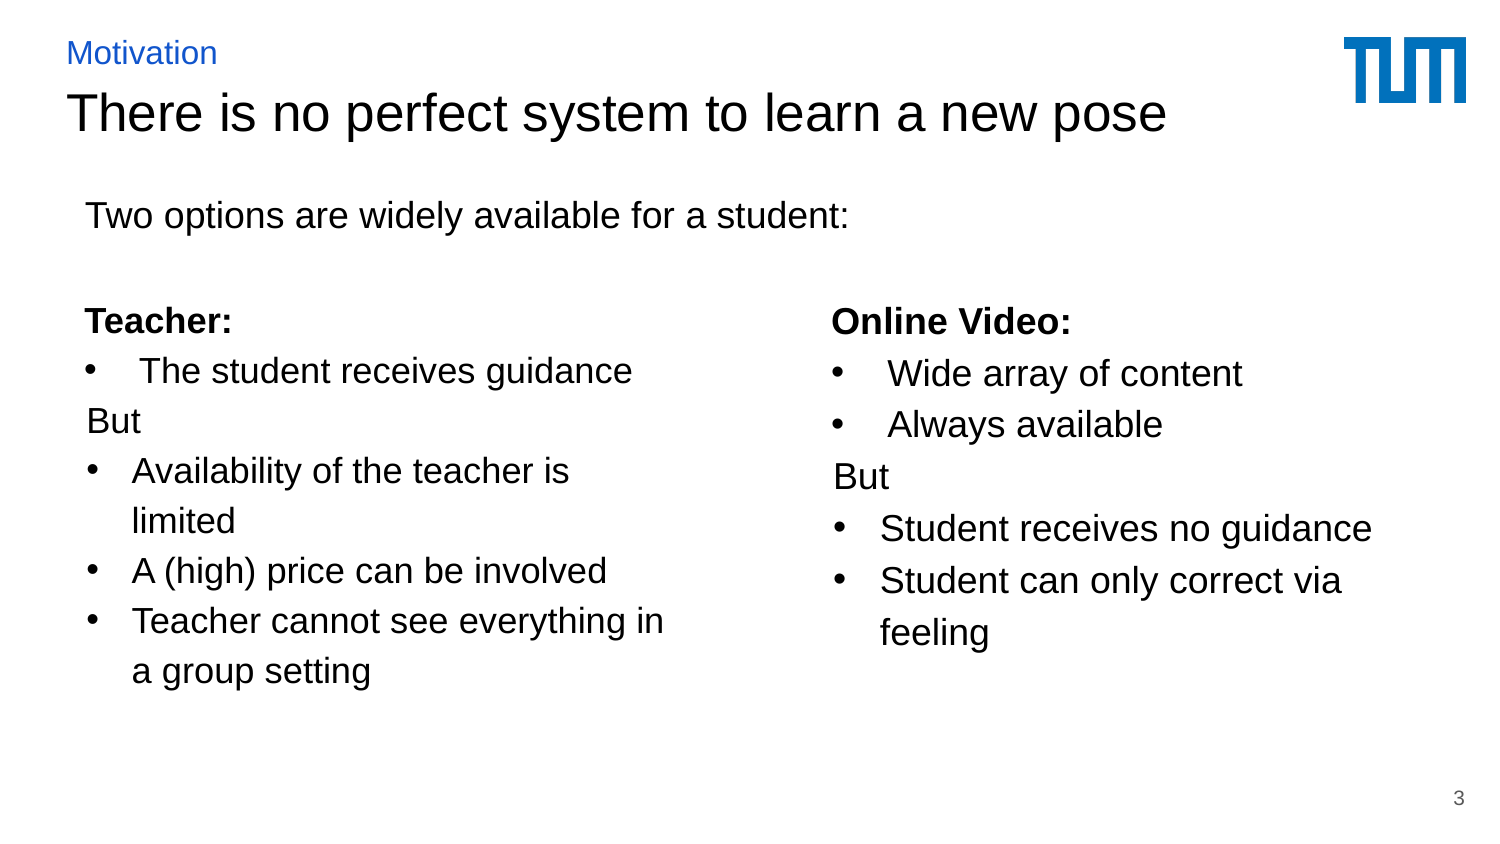

# Motivation
There is no perfect system to learn a new pose
Two options are widely available for a student:
Online Video:
Wide array of content
Always available
But
Student receives no guidance
Student can only correct via feeling
Teacher:
The student receives guidance
But
Availability of the teacher is limited
A (high) price can be involved
Teacher cannot see everything in a group setting
3